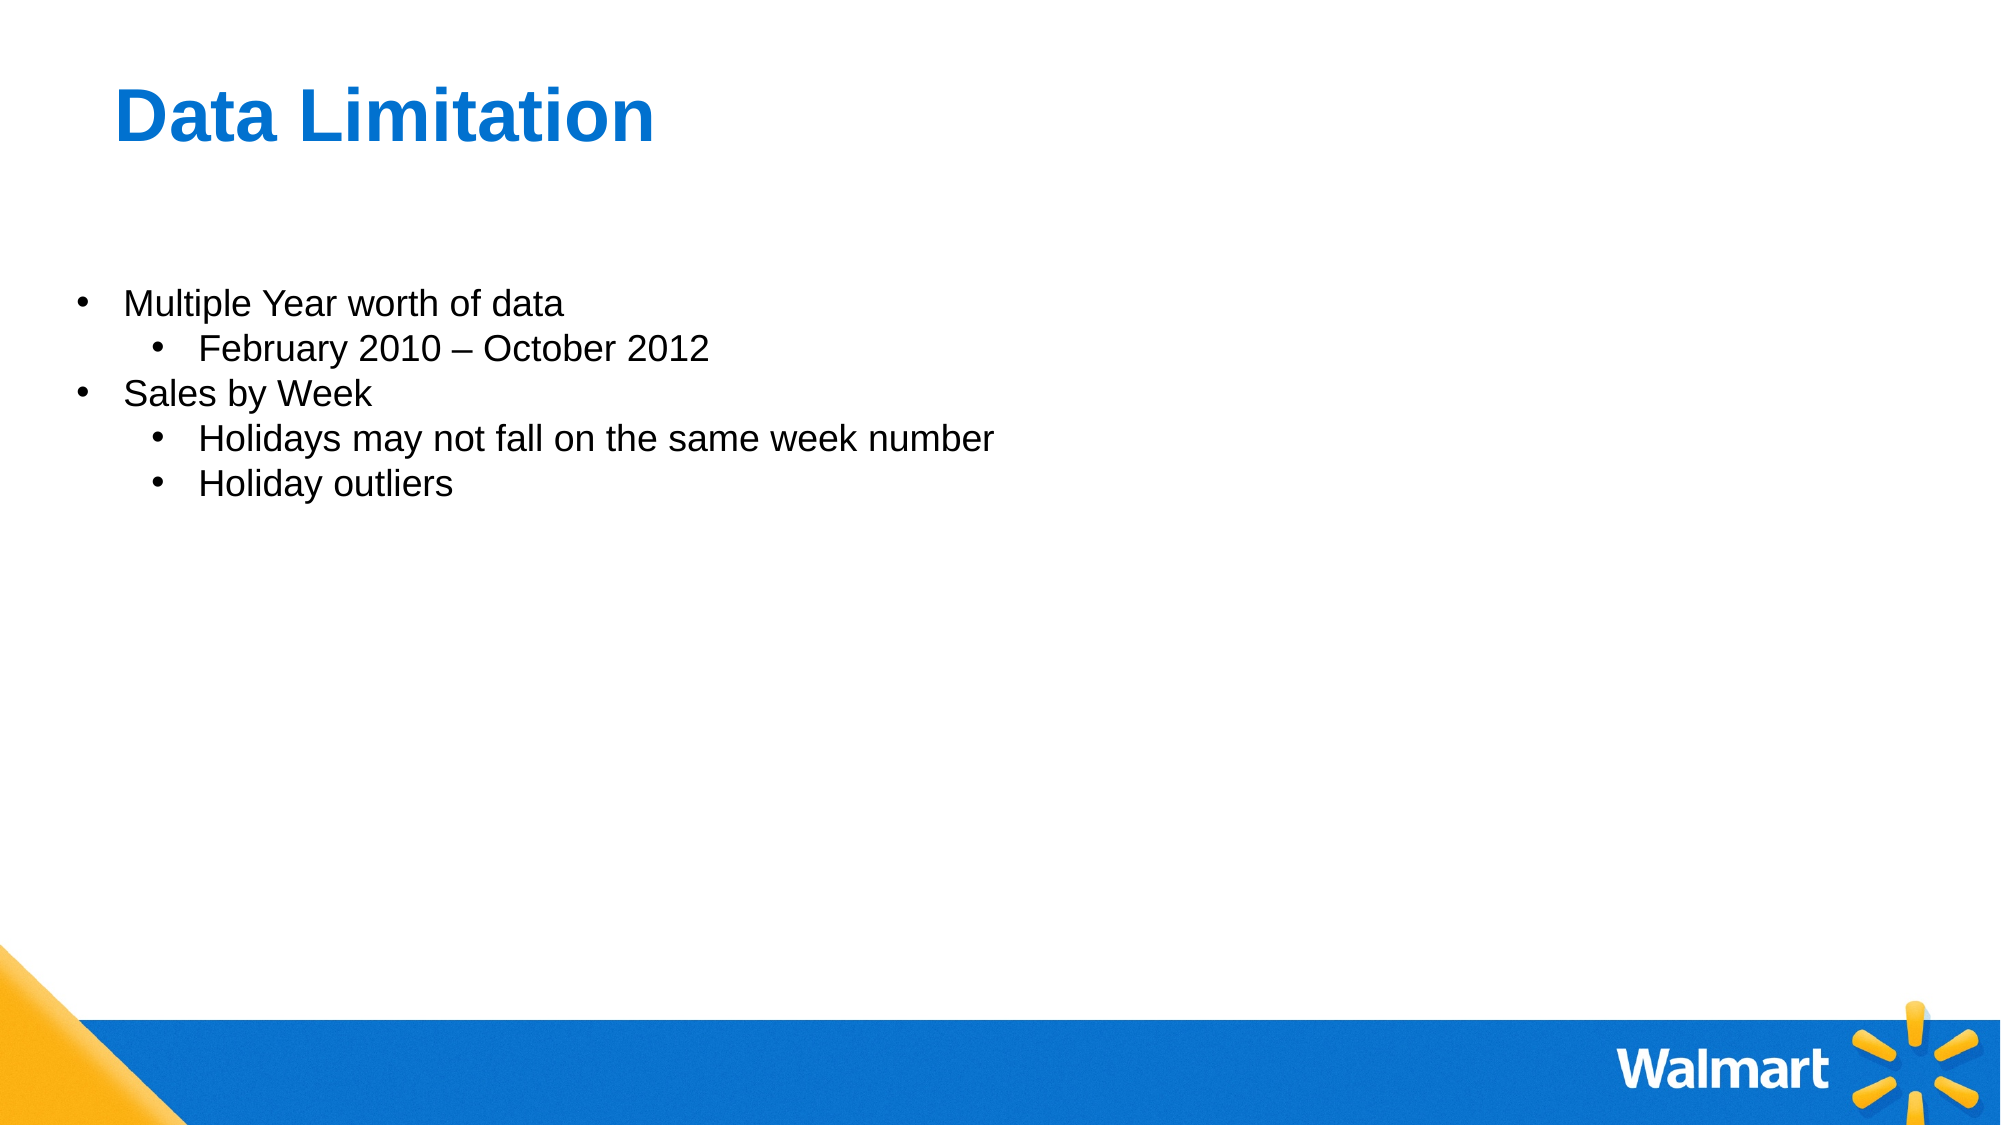

# Data Limitation

Multiple Year worth of data
February 2010 – October 2012
Sales by Week
Holidays may not fall on the same week number
Holiday outliers